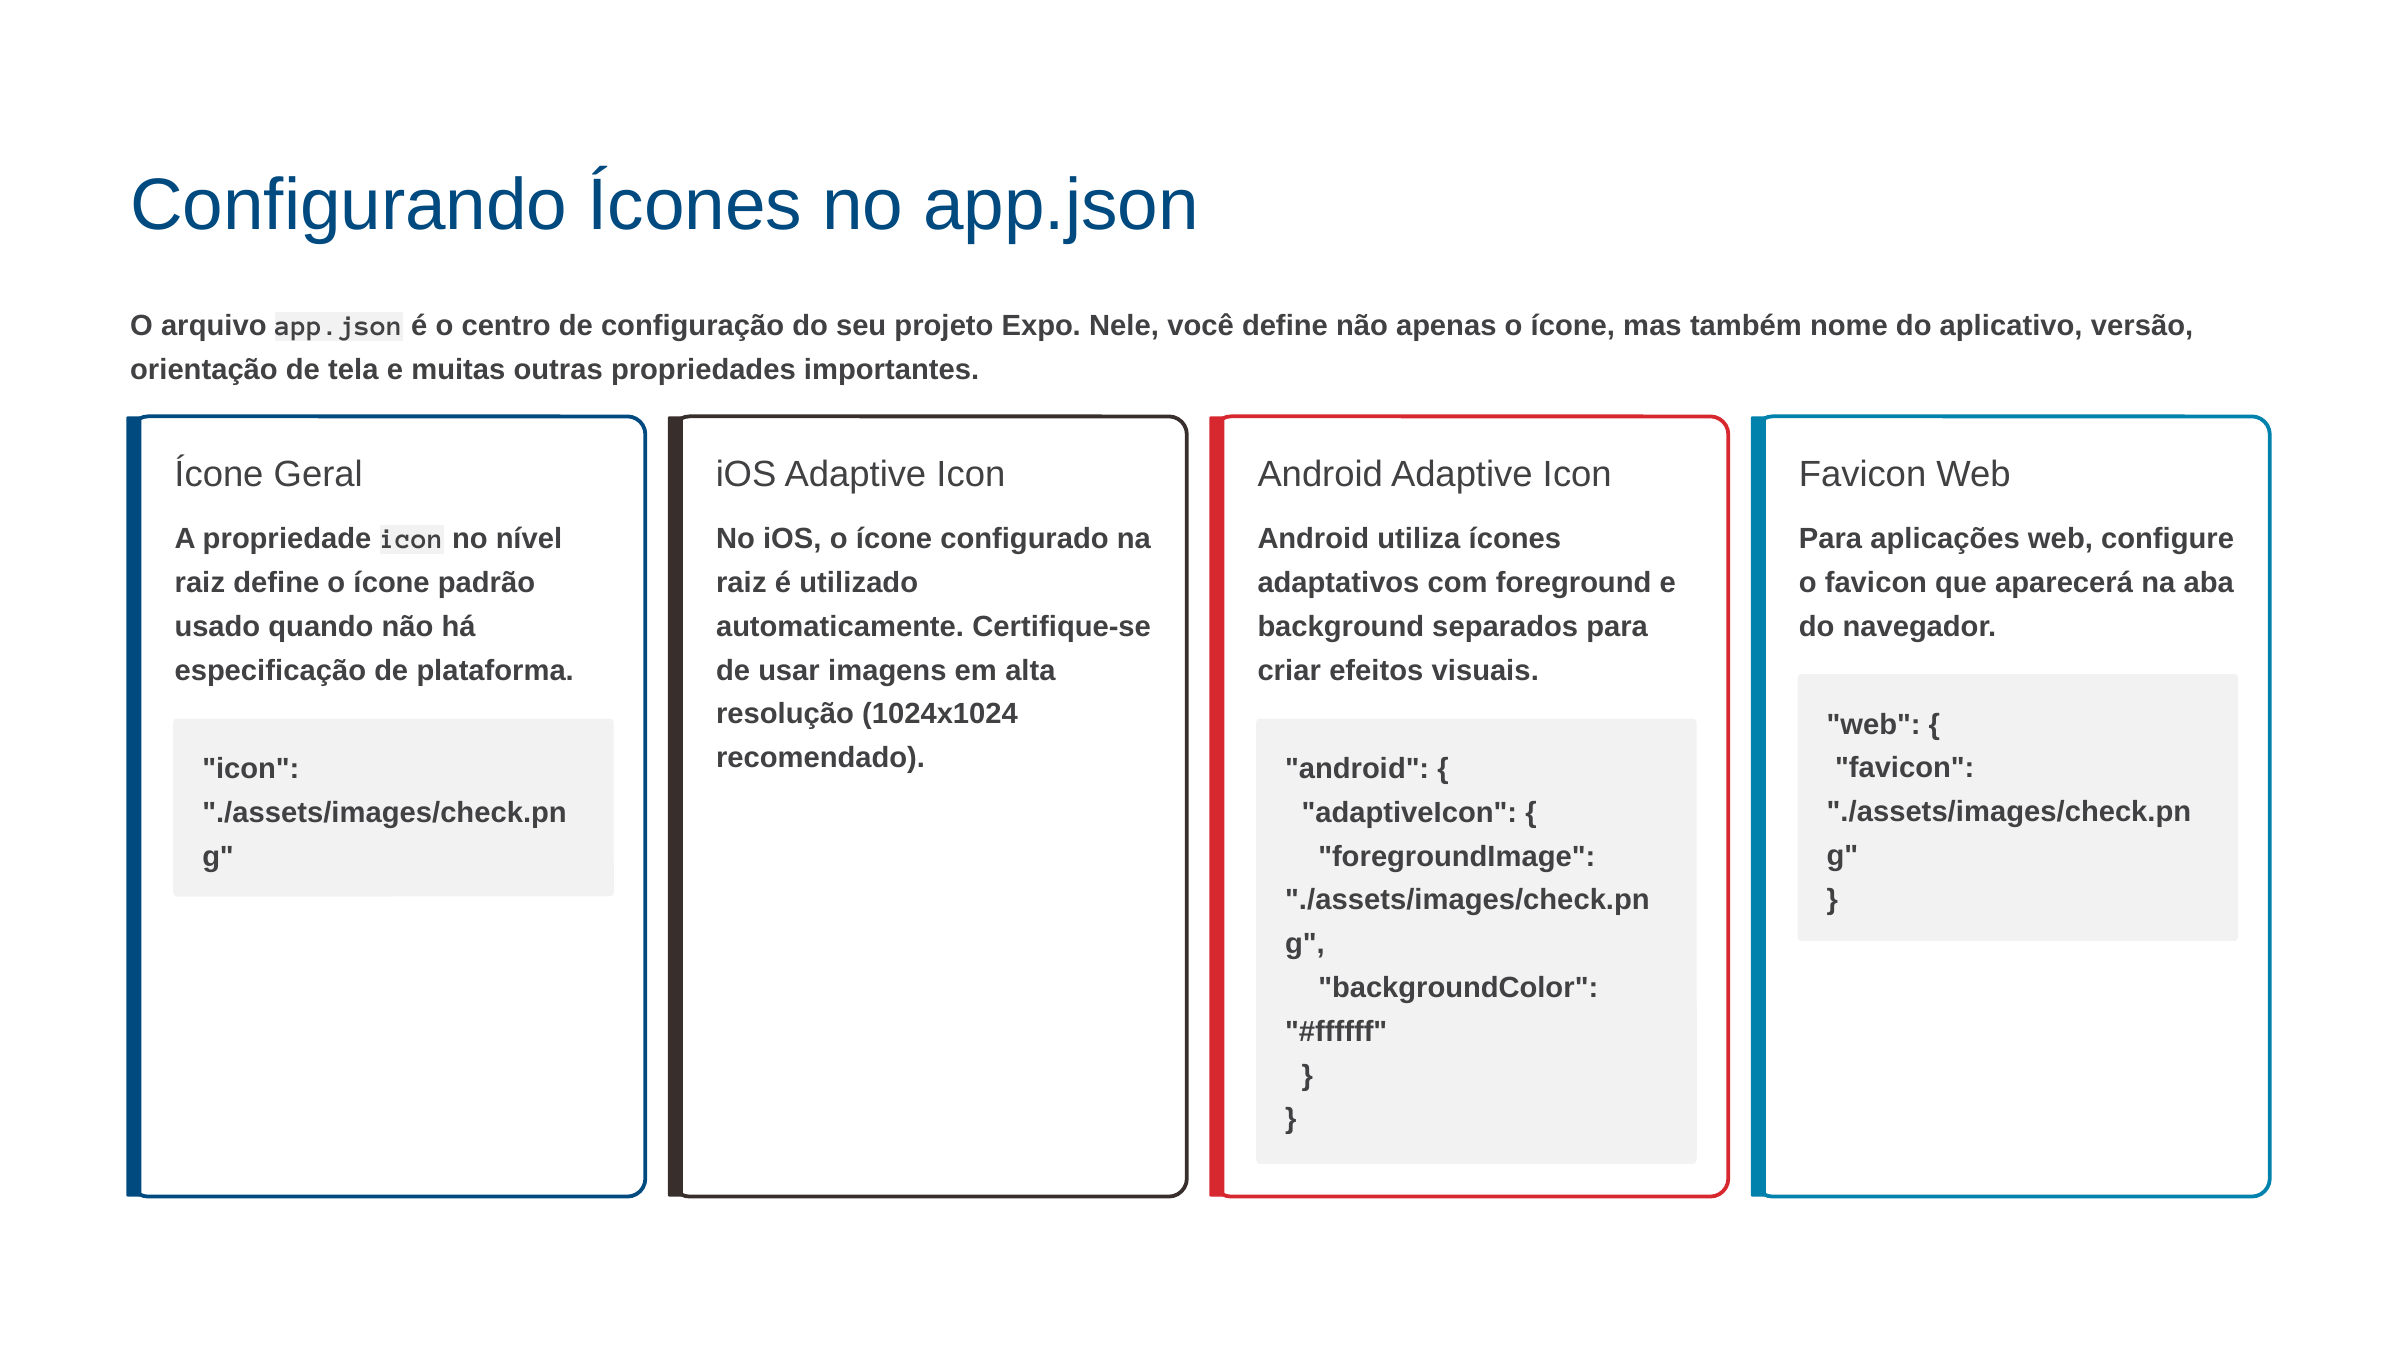

Configurando Ícones no app.json
O arquivo app.json é o centro de configuração do seu projeto Expo. Nele, você define não apenas o ícone, mas também nome do aplicativo, versão, orientação de tela e muitas outras propriedades importantes.

Ícone Geral
iOS Adaptive Icon
Android Adaptive Icon
Favicon Web
A propriedade icon no nível raiz define o ícone padrão usado quando não há especificação de plataforma.
No iOS, o ícone configurado na raiz é utilizado automaticamente. Certifique-se de usar imagens em alta resolução (1024x1024 recomendado).
Android utiliza ícones adaptativos com foreground e background separados para criar efeitos visuais.
Para aplicações web, configure o favicon que aparecerá na aba do navegador.

"web": {
 "favicon": "./assets/images/check.png"
}

"icon": "./assets/images/check.png"
"android": {
  "adaptiveIcon": {
    "foregroundImage": "./assets/images/check.png",
    "backgroundColor": "#ffffff"
  }
}